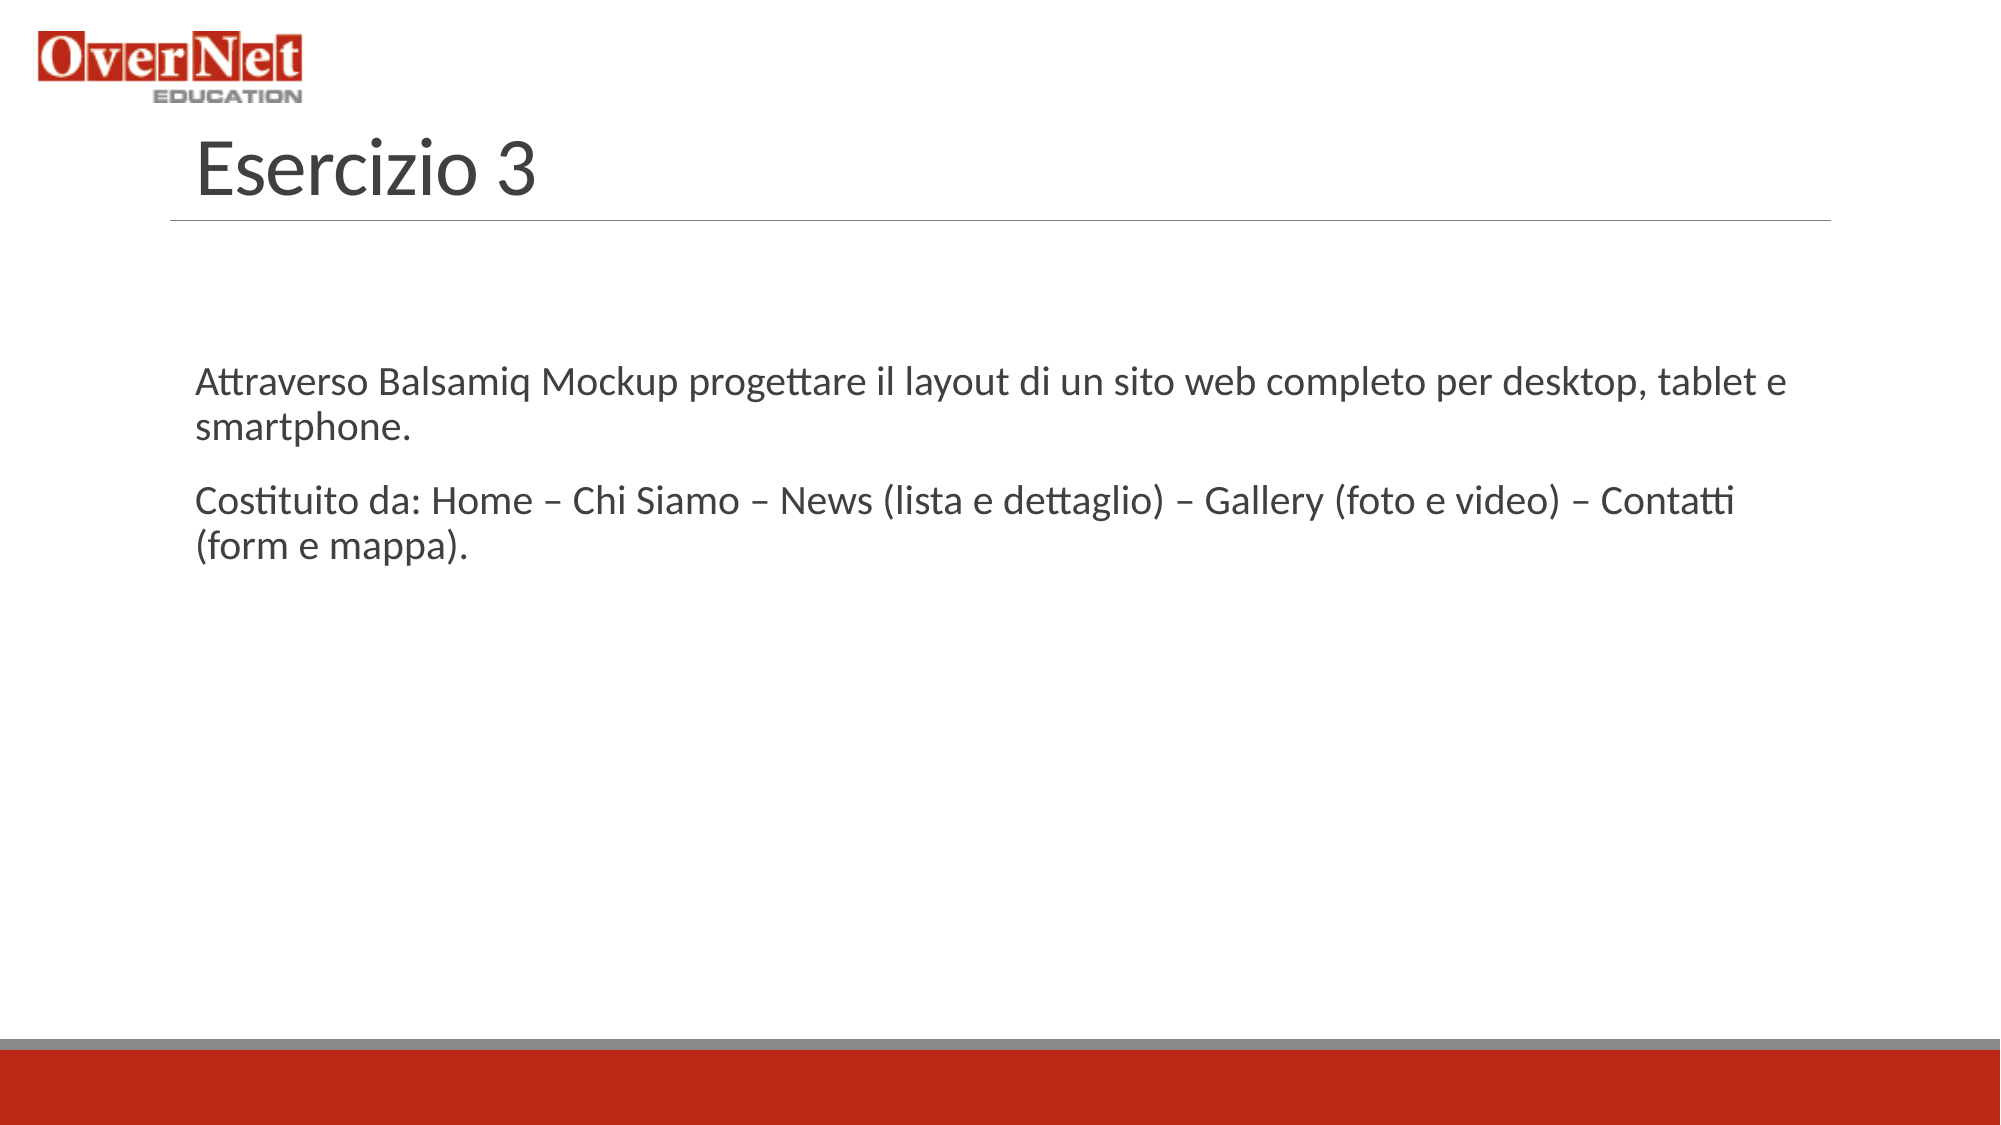

# Esercizio 3
Attraverso Balsamiq Mockup progettare il layout di un sito web completo per desktop, tablet e smartphone.
Costituito da: Home – Chi Siamo – News (lista e dettaglio) – Gallery (foto e video) – Contatti (form e mappa).